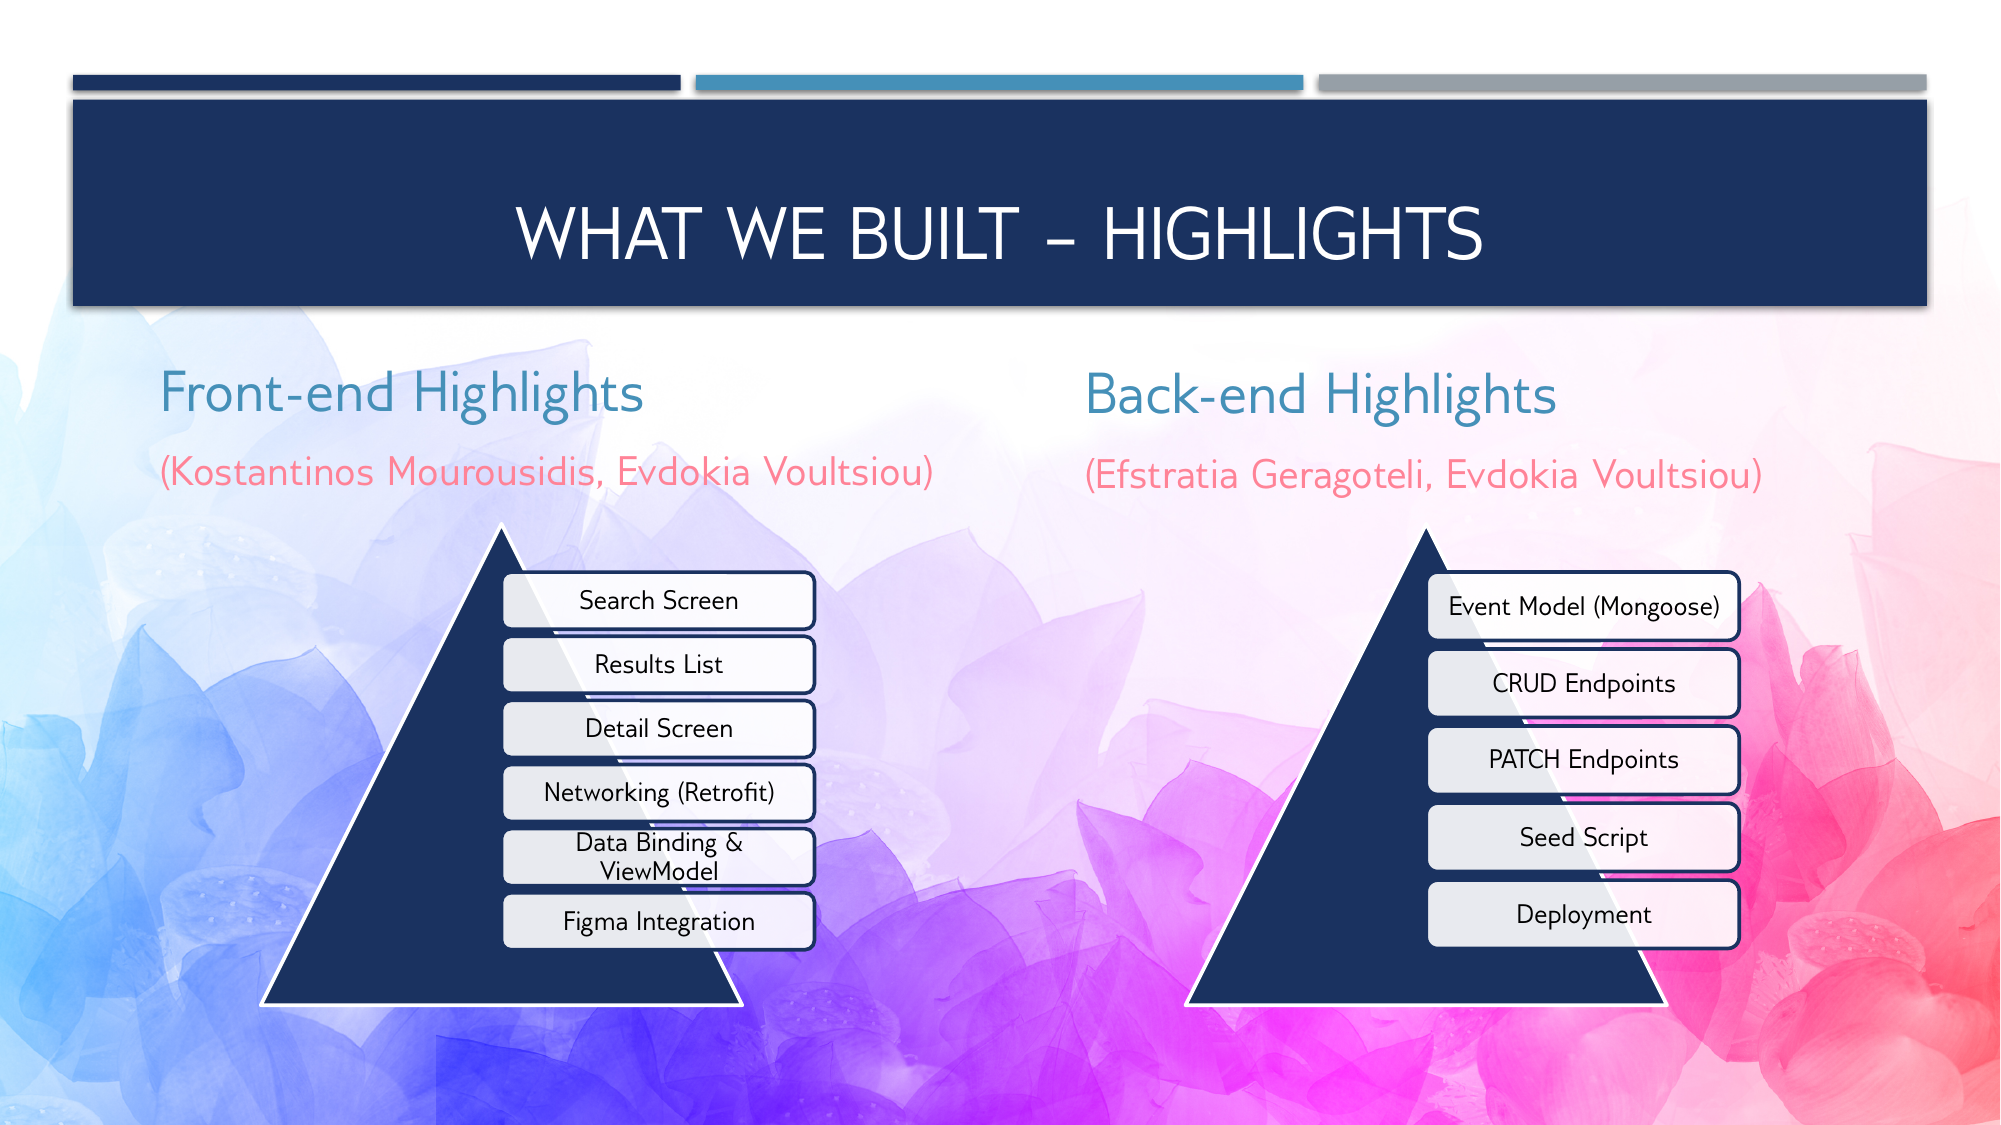

# What We Built – Highlights
Front-end Highlights
(Kostantinos Mourousidis, Evdokia Voultsiou)
Back-end Highlights
(Efstratia Geragoteli, Evdokia Voultsiou)
Search Screen
Results List
Detail Screen
Networking (Retrofit)
Data Binding & ViewModel
Figma Integration
Event Model (Mongoose)
CRUD Endpoints
PATCH Endpoints
Seed Script
Deployment